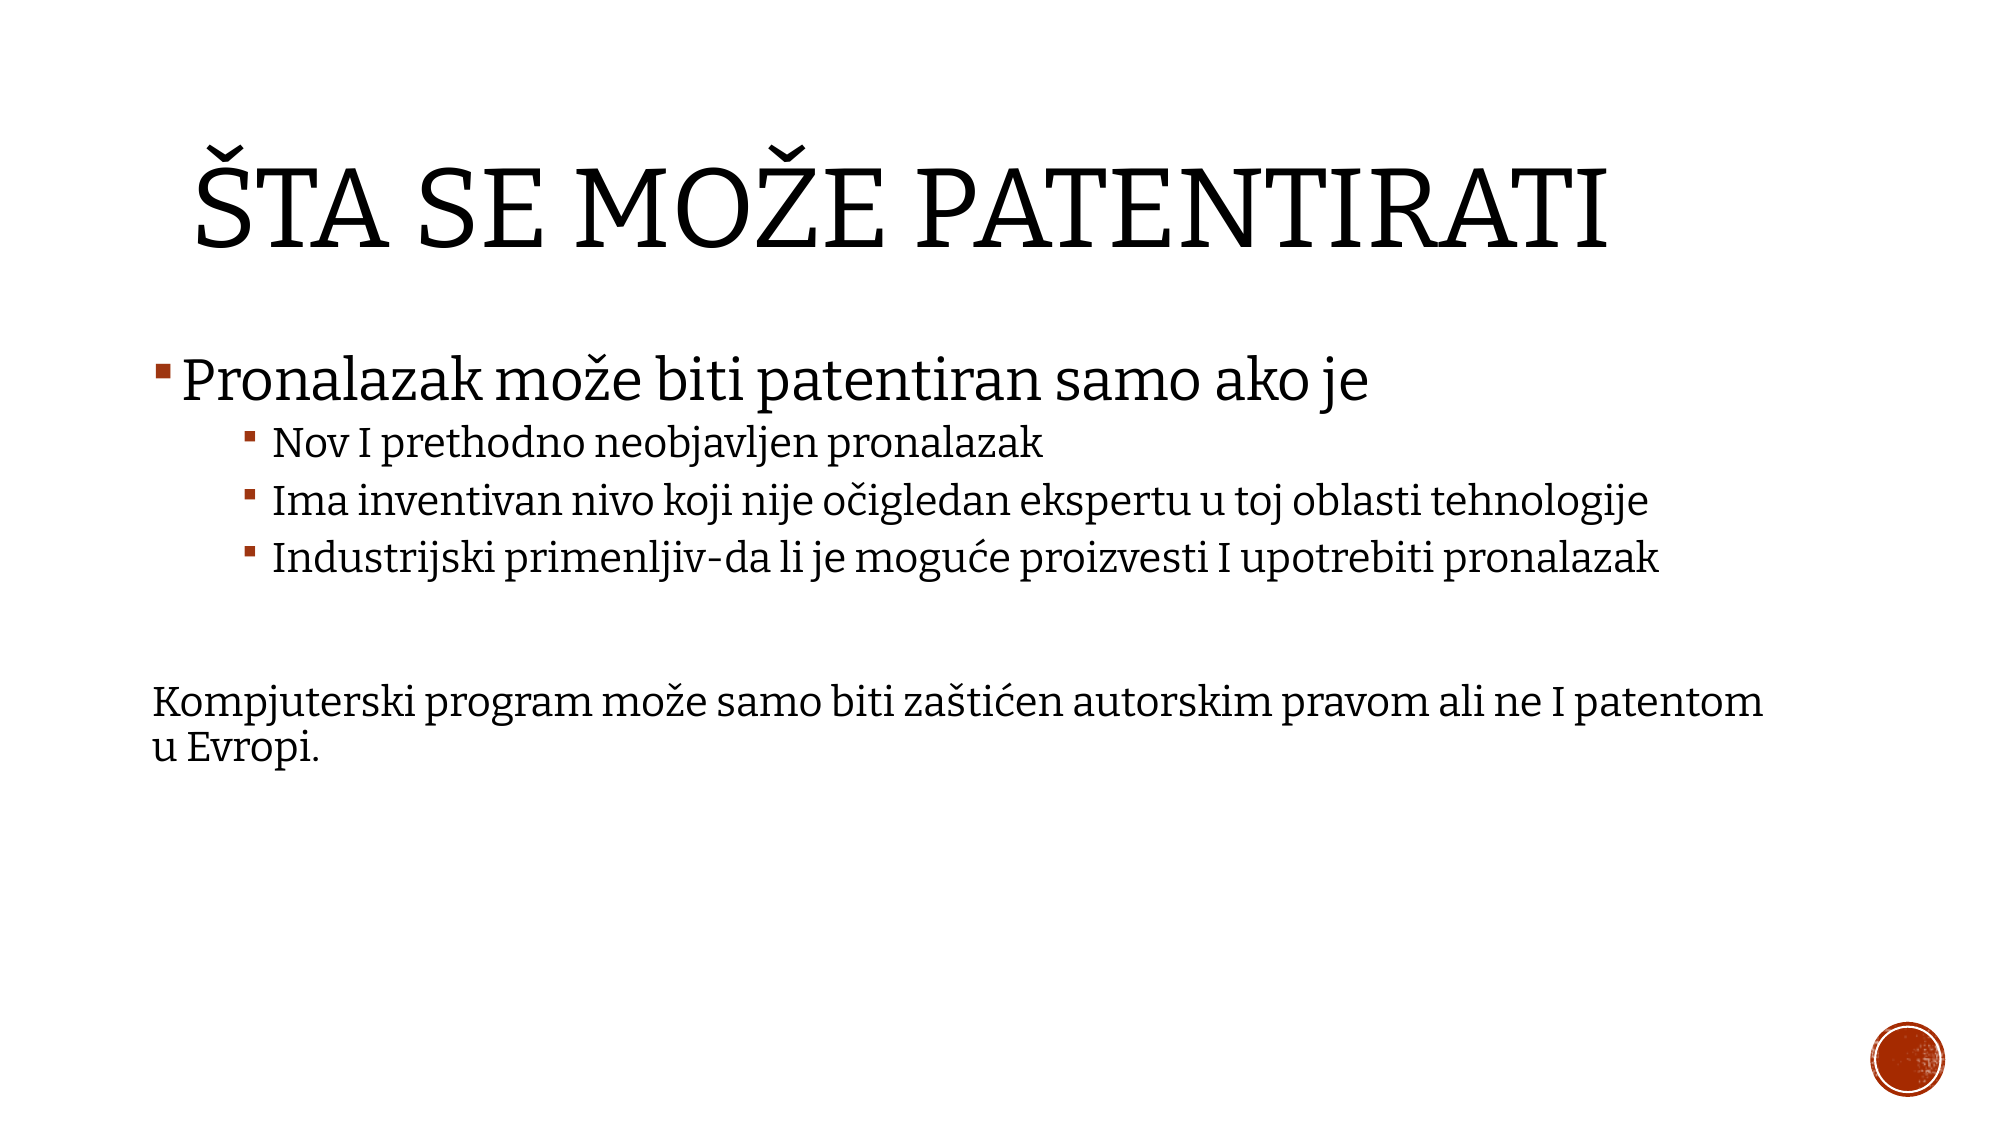

# Šta se može patentirati
Pronalazak može biti patentiran samo ako je
Nov I prethodno neobjavljen pronalazak
Ima inventivan nivo koji nije očigledan ekspertu u toj oblasti tehnologije
Industrijski primenljiv-da li je moguće proizvesti I upotrebiti pronalazak

Kompjuterski program može samo biti zaštićen autorskim pravom ali ne I patentom u Evropi.